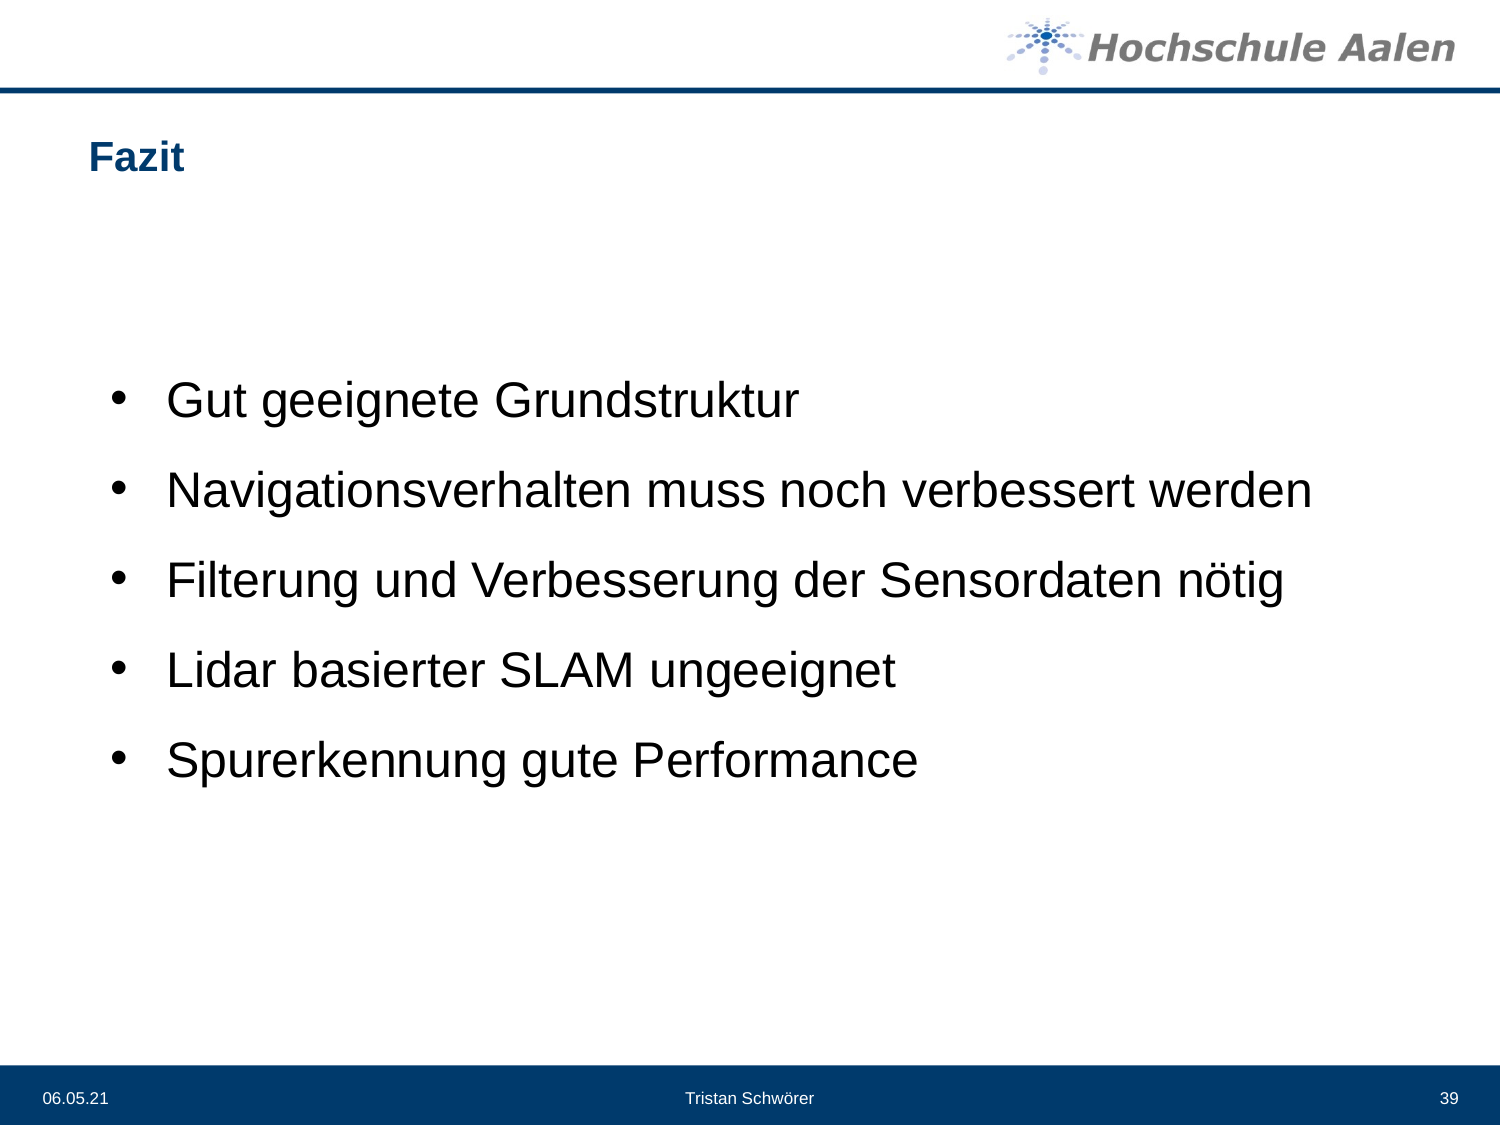

# Fazit
Gut geeignete Grundstruktur
Navigationsverhalten muss noch verbessert werden
Filterung und Verbesserung der Sensordaten nötig
Lidar basierter SLAM ungeeignet
Spurerkennung gute Performance
06.05.21
Tristan Schwörer
39